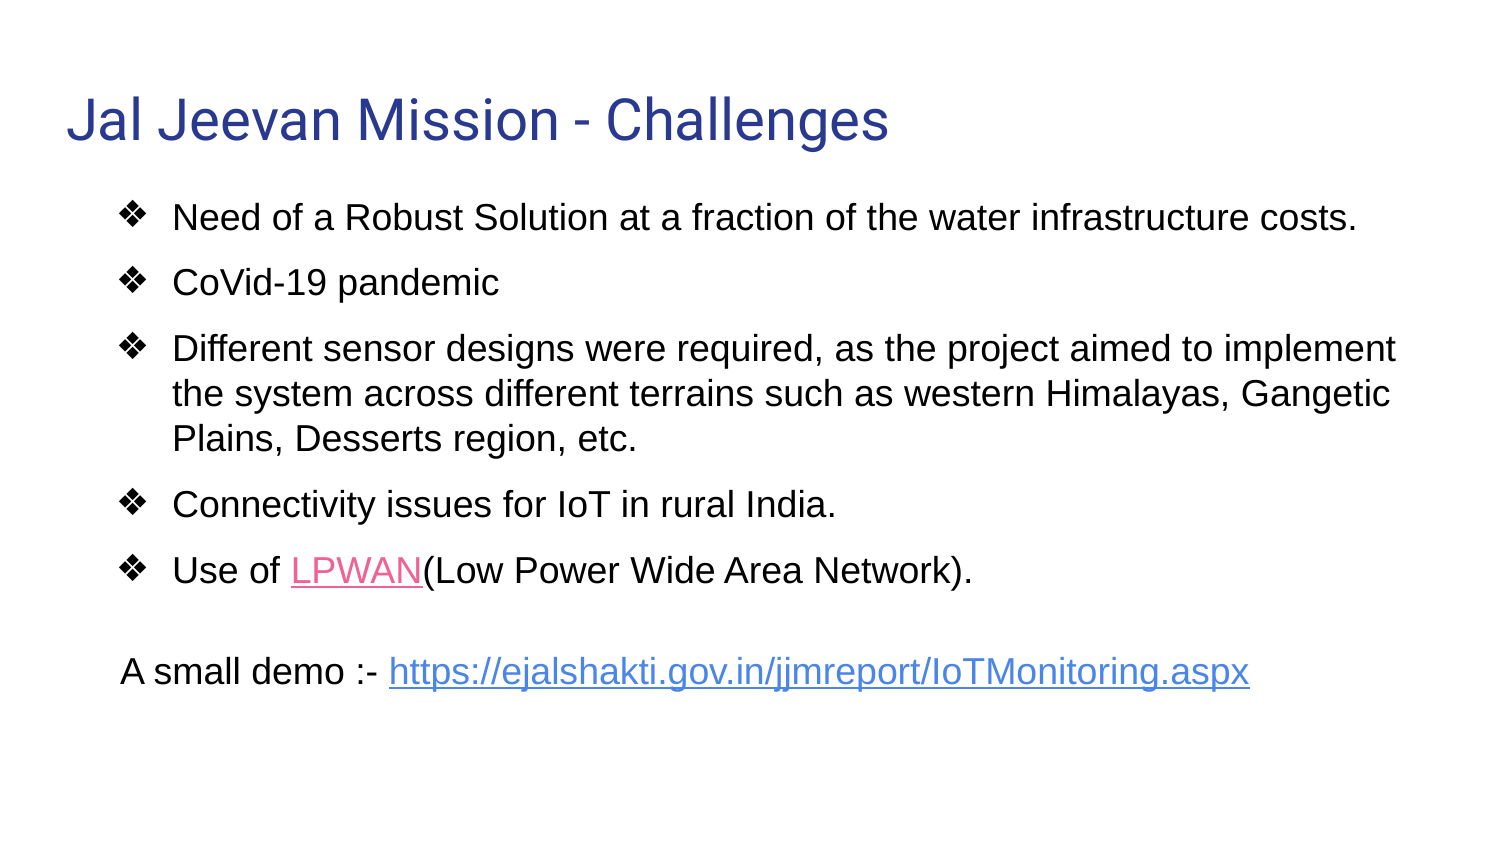

# Jal Jeevan Mission - Challenges
Need of a Robust Solution at a fraction of the water infrastructure costs.
CoVid-19 pandemic
Different sensor designs were required, as the project aimed to implement the system across different terrains such as western Himalayas, Gangetic Plains, Desserts region, etc.
Connectivity issues for IoT in rural India.
Use of LPWAN(Low Power Wide Area Network).
A small demo :- https://ejalshakti.gov.in/jjmreport/IoTMonitoring.aspx